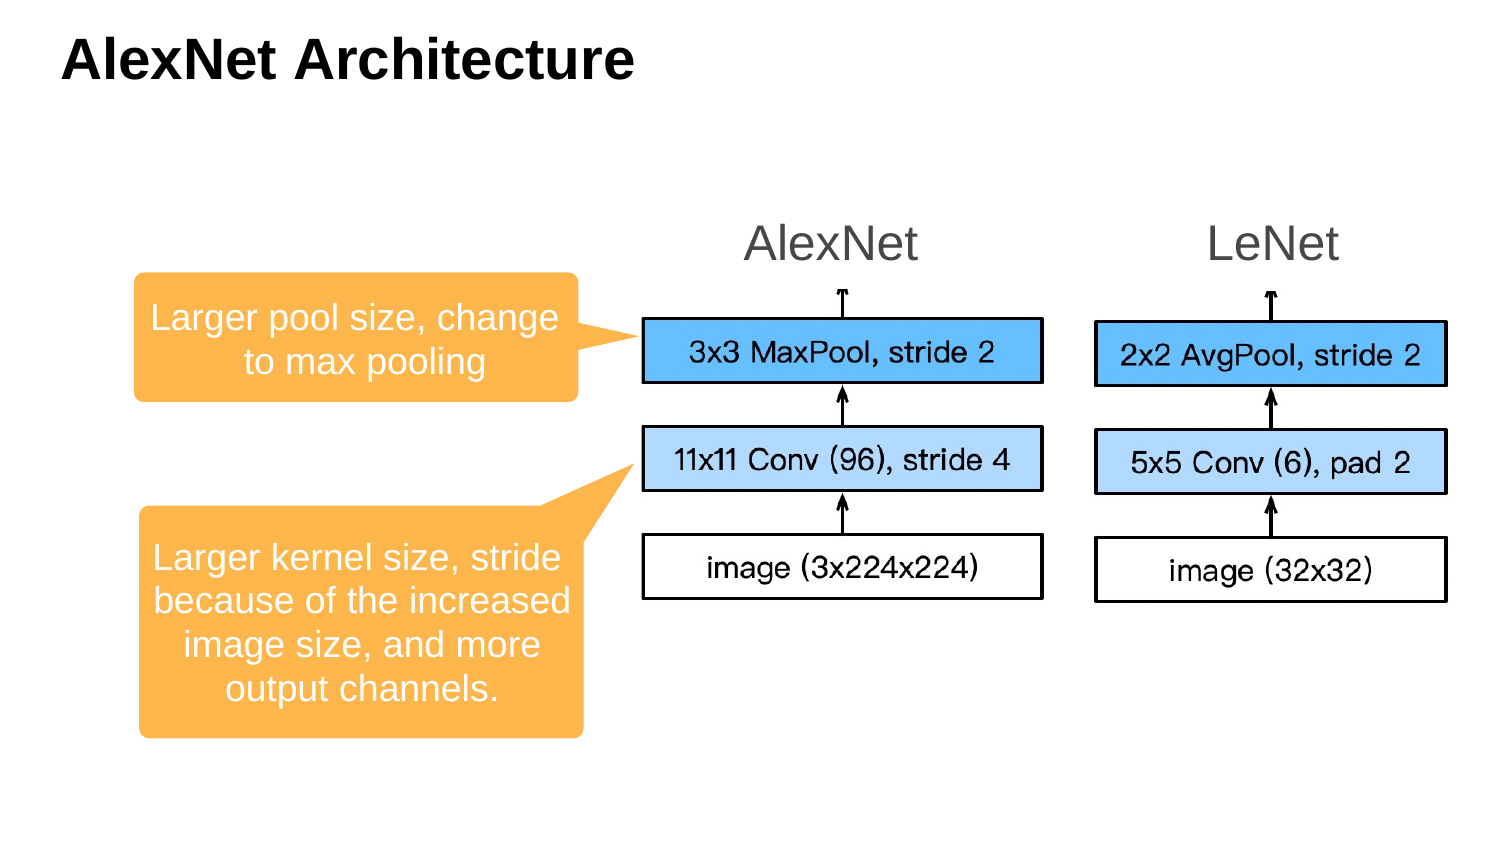

# AlexNet Architecture
AlexNet
LeNet

Larger pool size, change  to max pooling

Larger kernel size, stride  because of the increased  image size, and more  output channels.